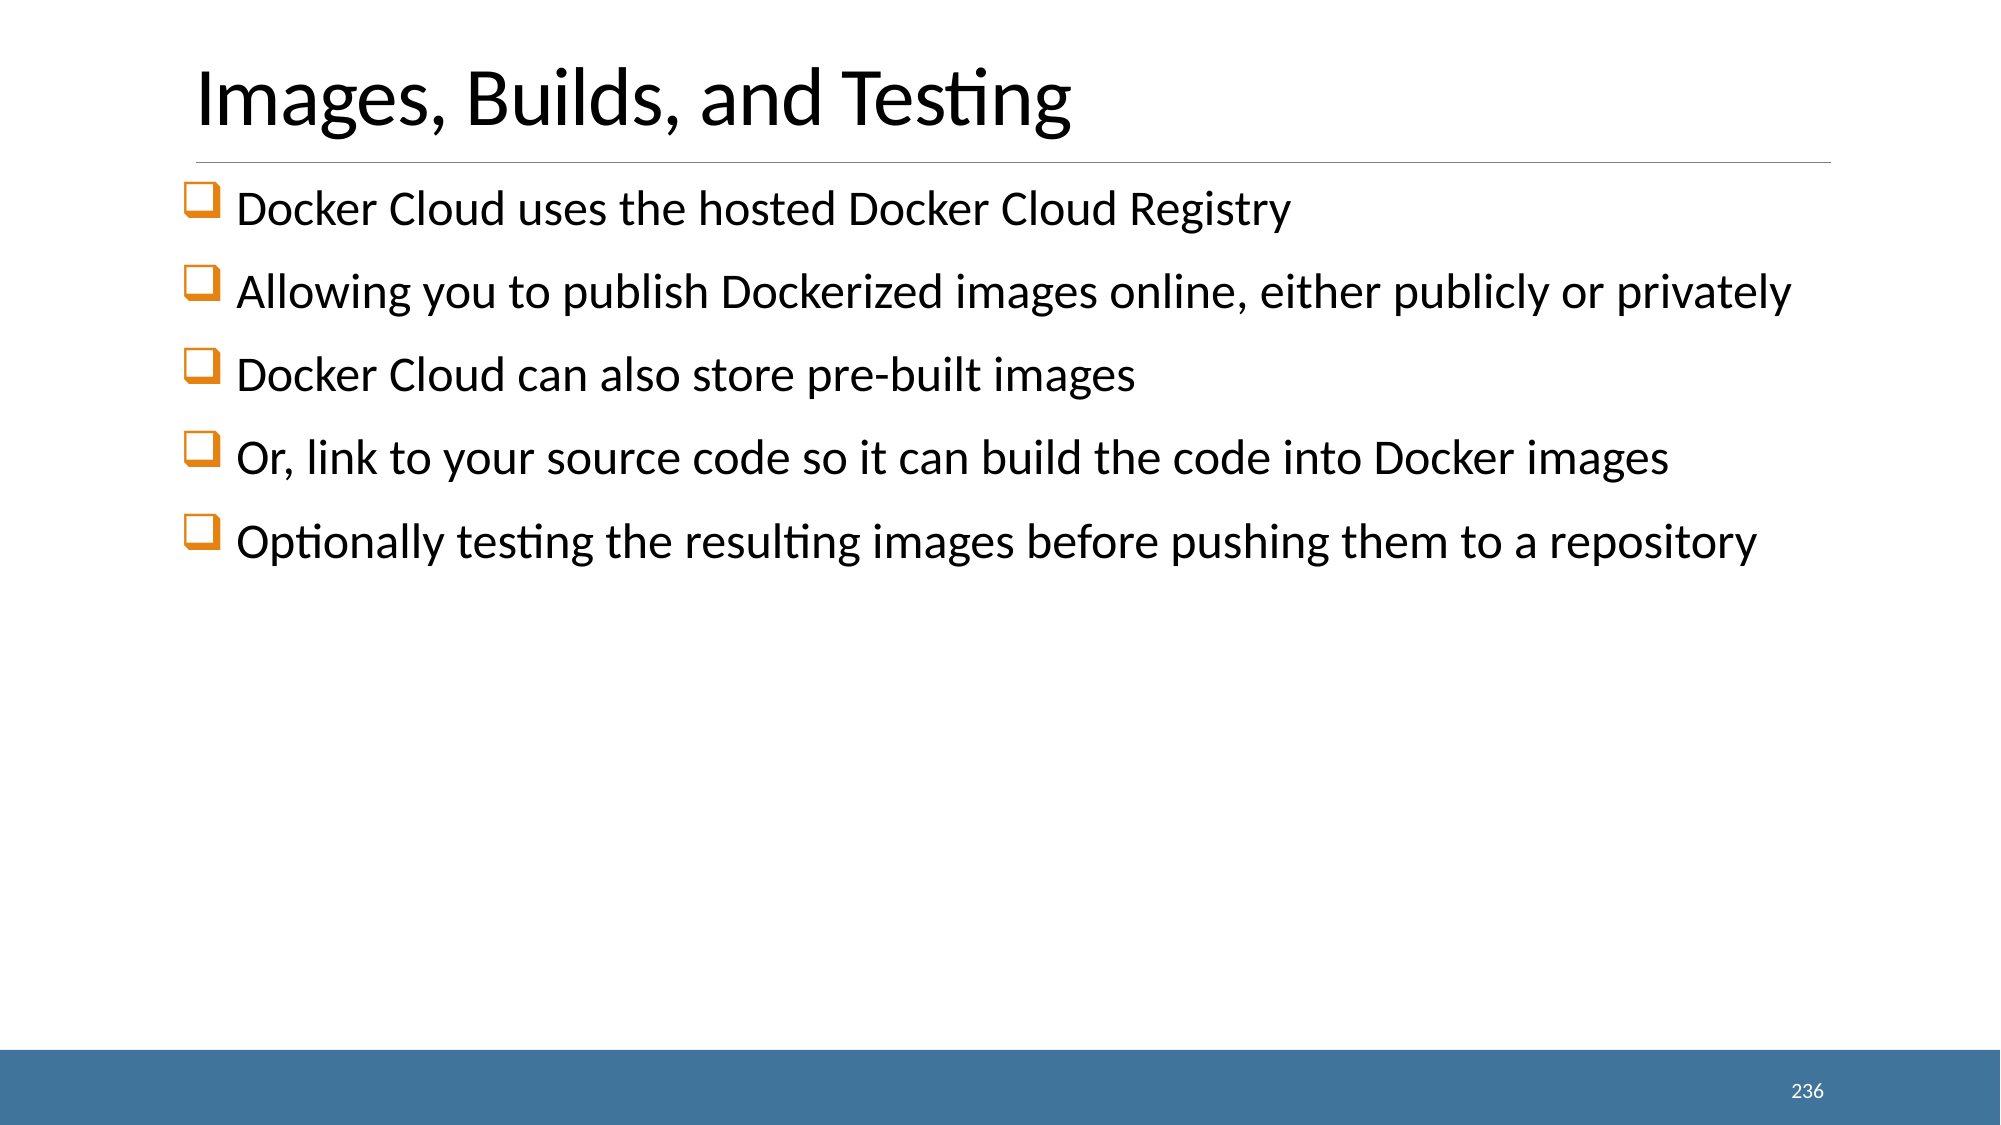

# Images, Builds, and Testing
 Docker Cloud uses the hosted Docker Cloud Registry
 Allowing you to publish Dockerized images online, either publicly or privately
 Docker Cloud can also store pre-built images
 Or, link to your source code so it can build the code into Docker images
 Optionally testing the resulting images before pushing them to a repository

236